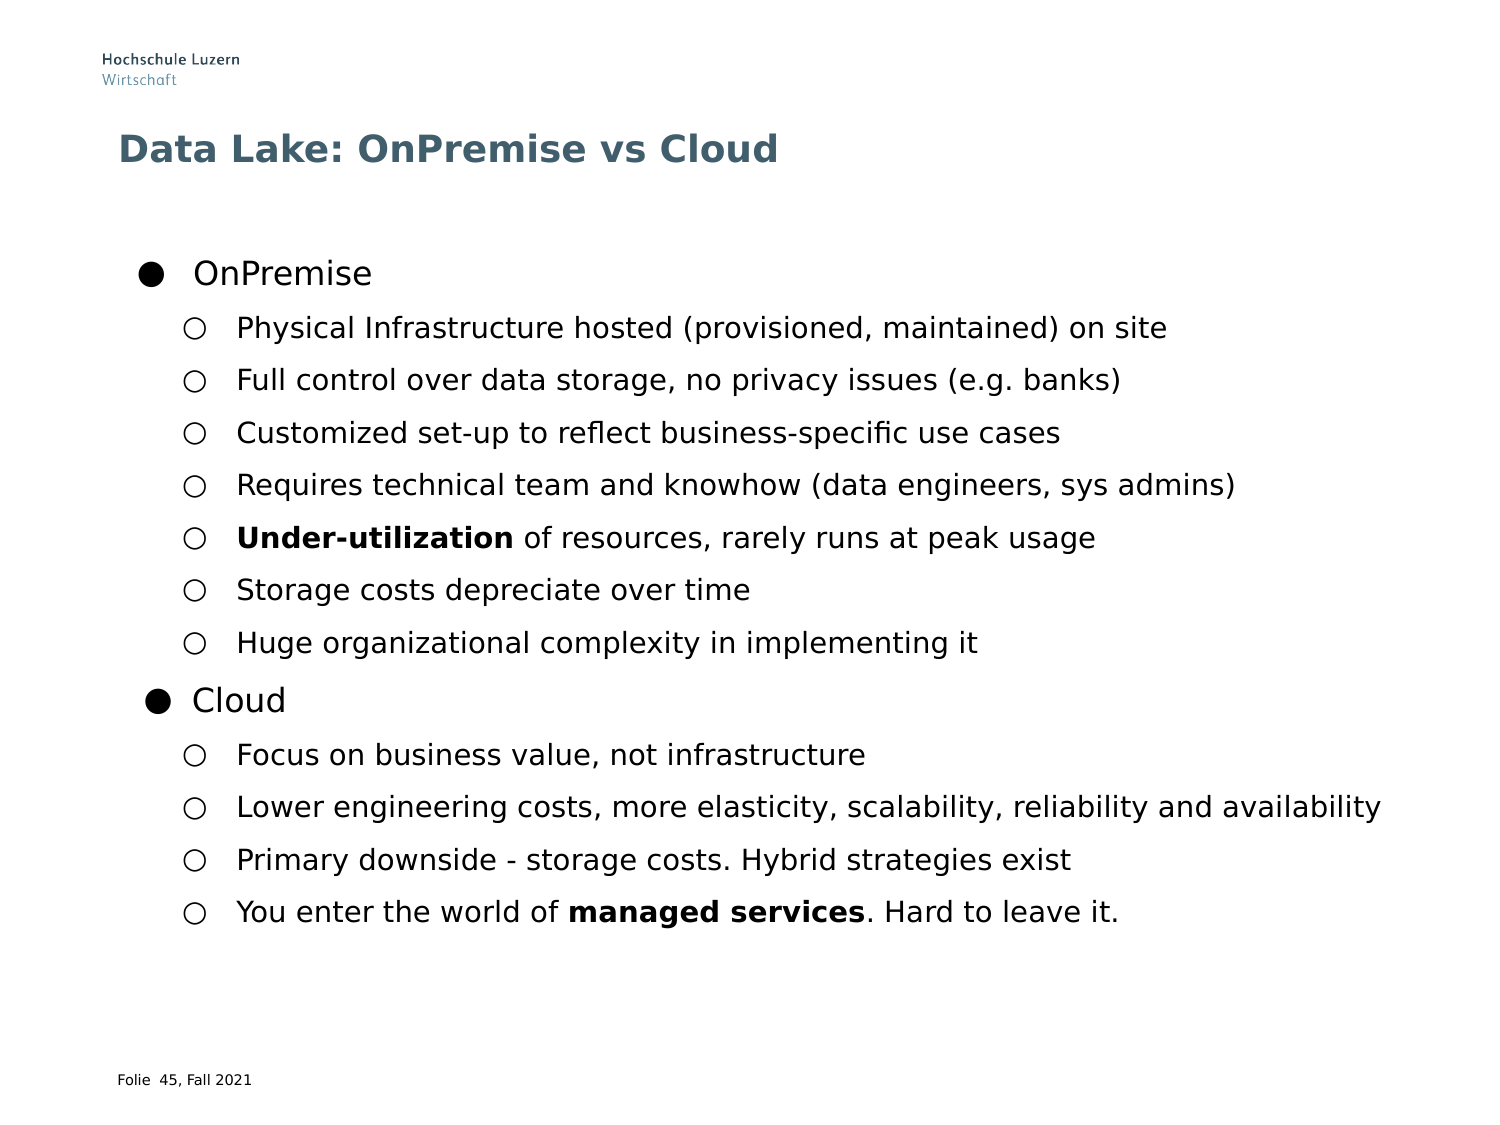

# Data Lake: OnPremise vs Cloud
OnPremise
Physical Infrastructure hosted (provisioned, maintained) on site
Full control over data storage, no privacy issues (e.g. banks)
Customized set-up to reflect business-specific use cases
Requires technical team and knowhow (data engineers, sys admins)
Under-utilization of resources, rarely runs at peak usage
Storage costs depreciate over time
Huge organizational complexity in implementing it
Cloud
Focus on business value, not infrastructure
Lower engineering costs, more elasticity, scalability, reliability and availability
Primary downside - storage costs. Hybrid strategies exist
You enter the world of managed services. Hard to leave it.

45, Fall 2021